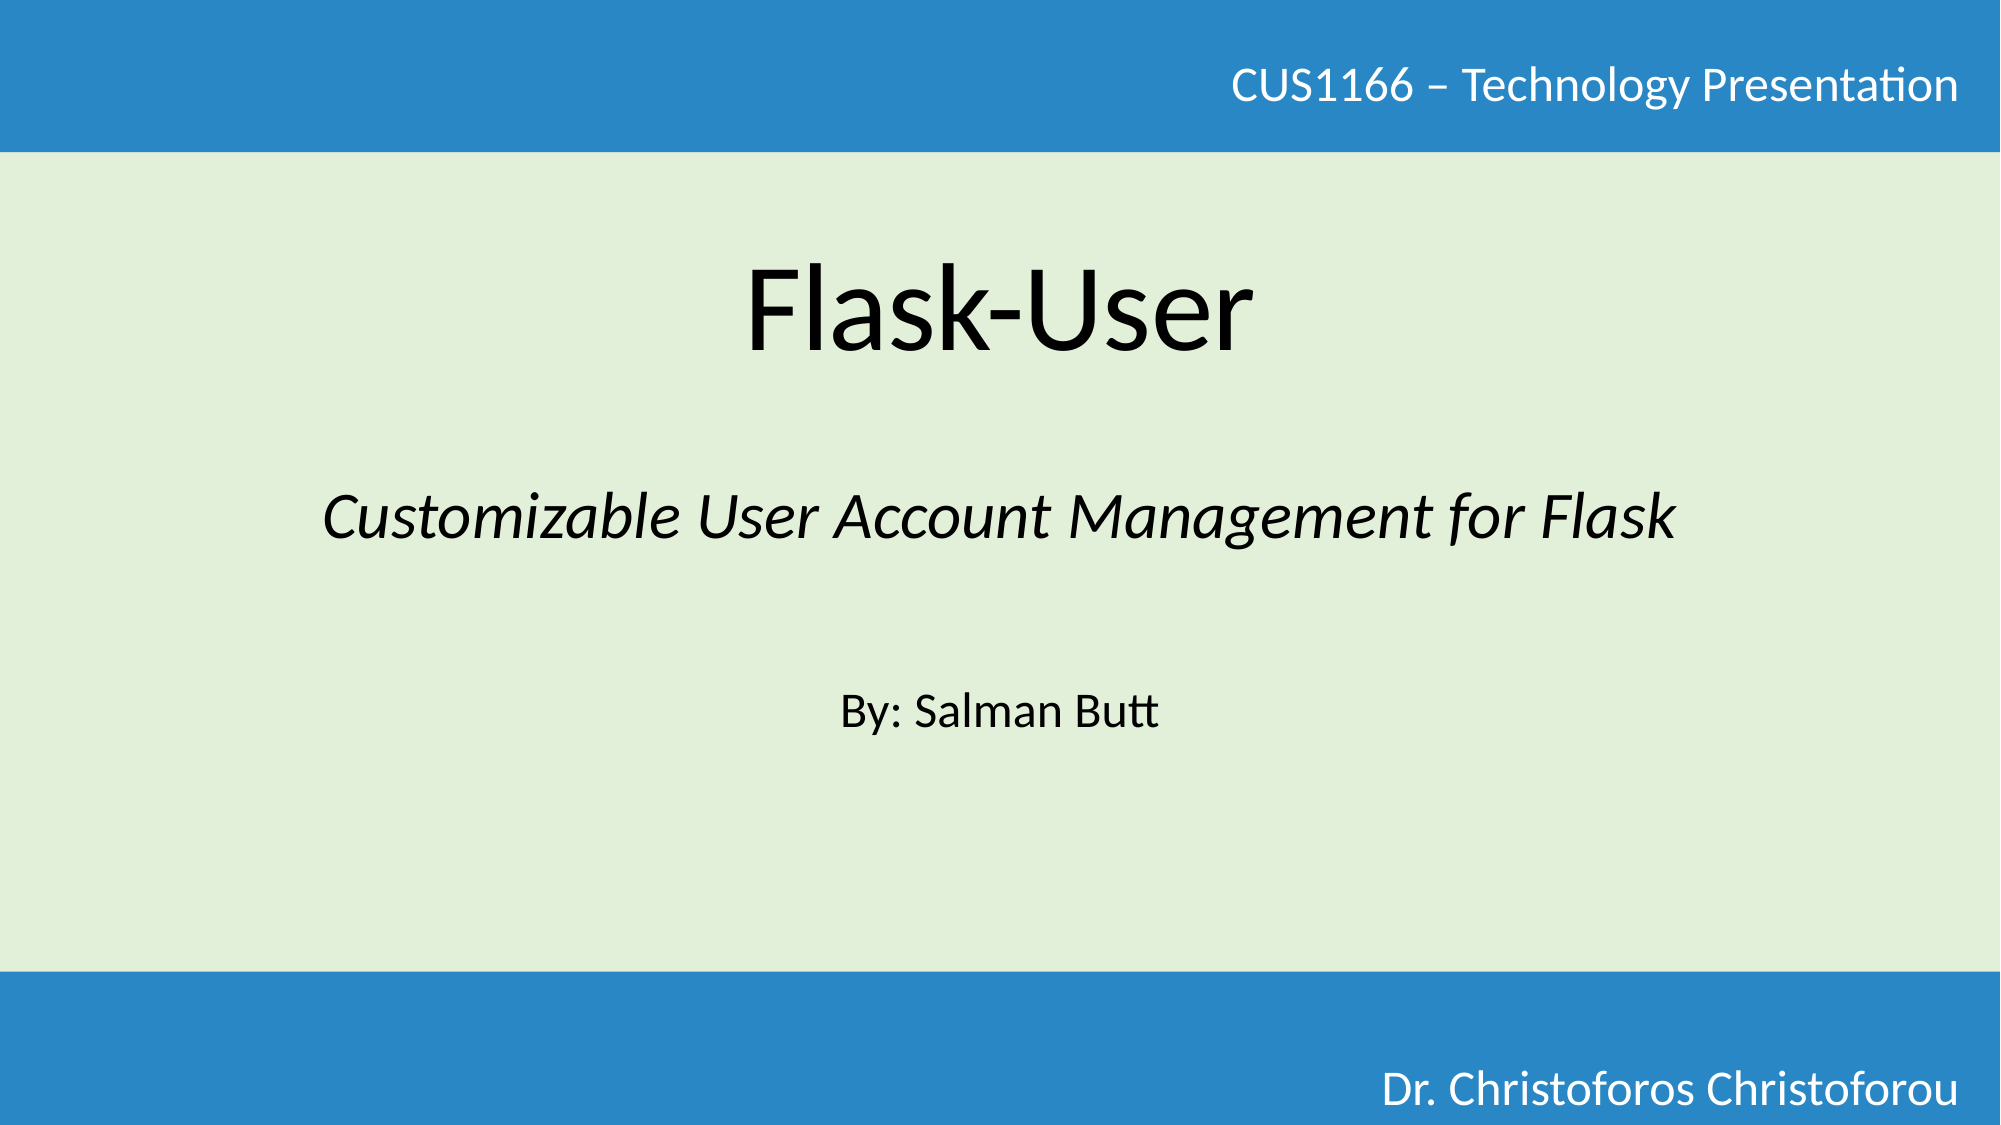

CUS1166 – Technology Presentation
Flask-User
Customizable User Account Management for Flask
By: Salman Butt

Dr. Christoforos Christoforou